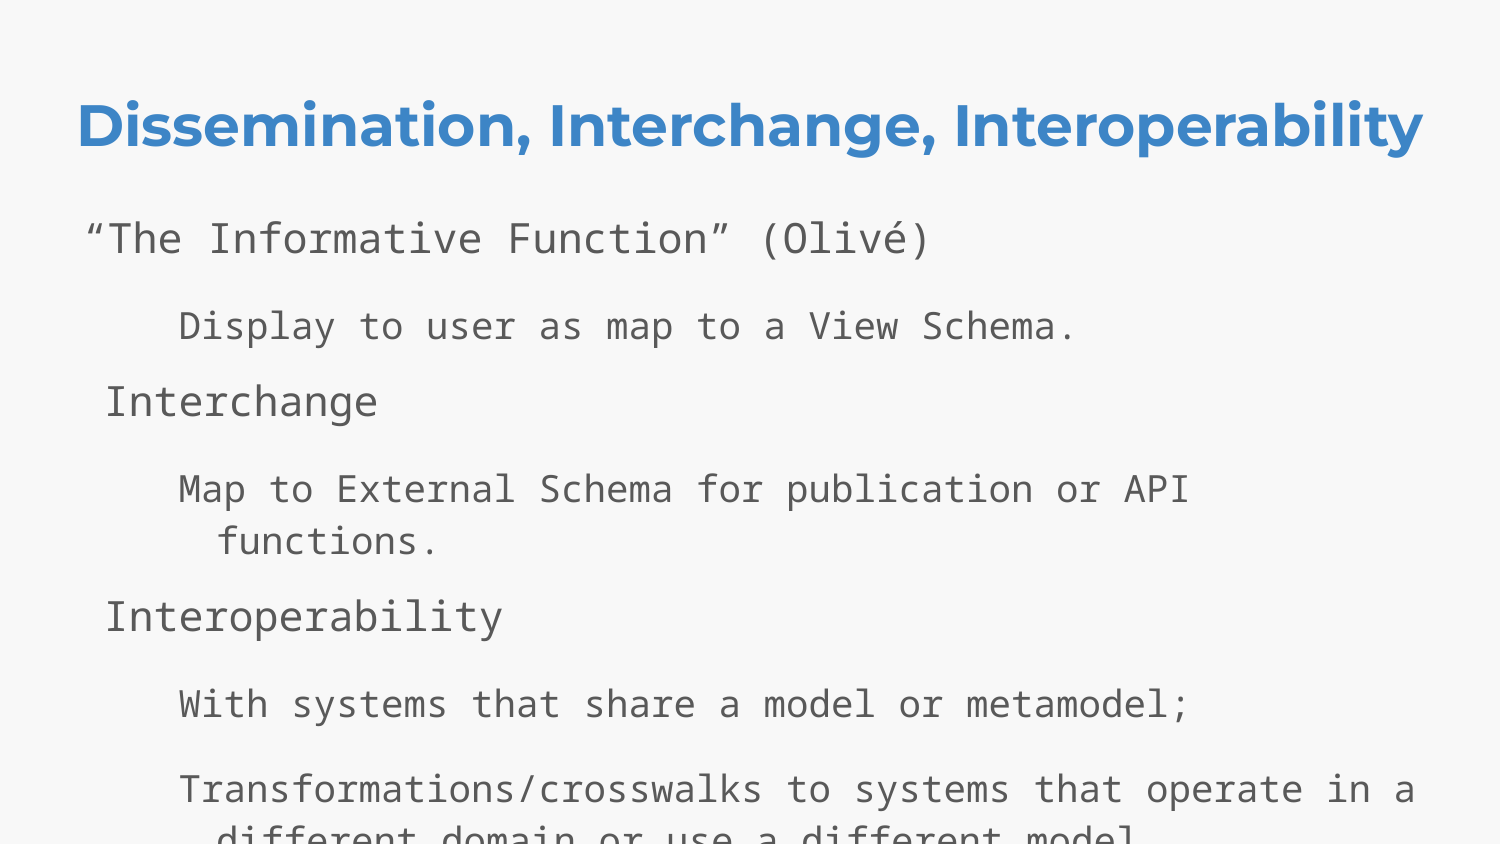

# Dissemination, Interchange, Interoperability
“The Informative Function” (Olivé)
Display to user as map to a View Schema.
Interchange
Map to External Schema for publication or API functions.
Interoperability
With systems that share a model or metamodel;
Transformations/crosswalks to systems that operate in a different domain or use a different model.